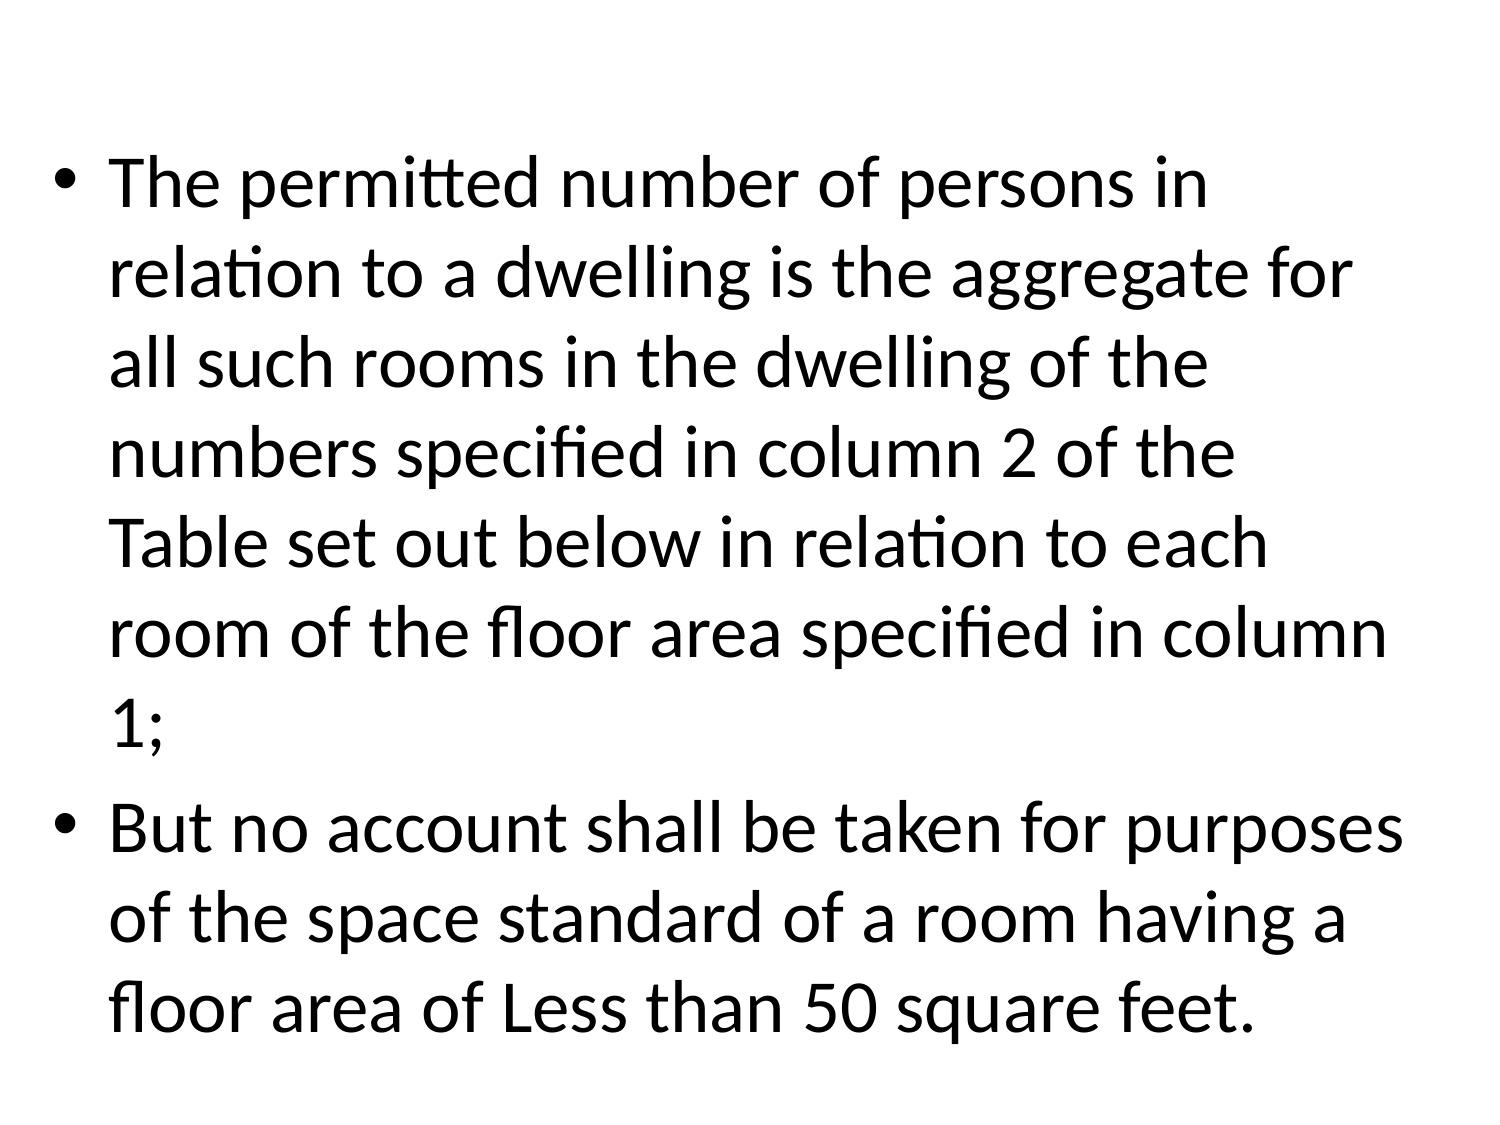

#
The permitted number of persons in relation to a dwelling is the aggregate for all such rooms in the dwelling of the numbers specified in column 2 of the Table set out below in relation to each room of the floor area specified in column 1;
But no account shall be taken for purposes of the space standard of a room having a floor area of Less than 50 square feet.